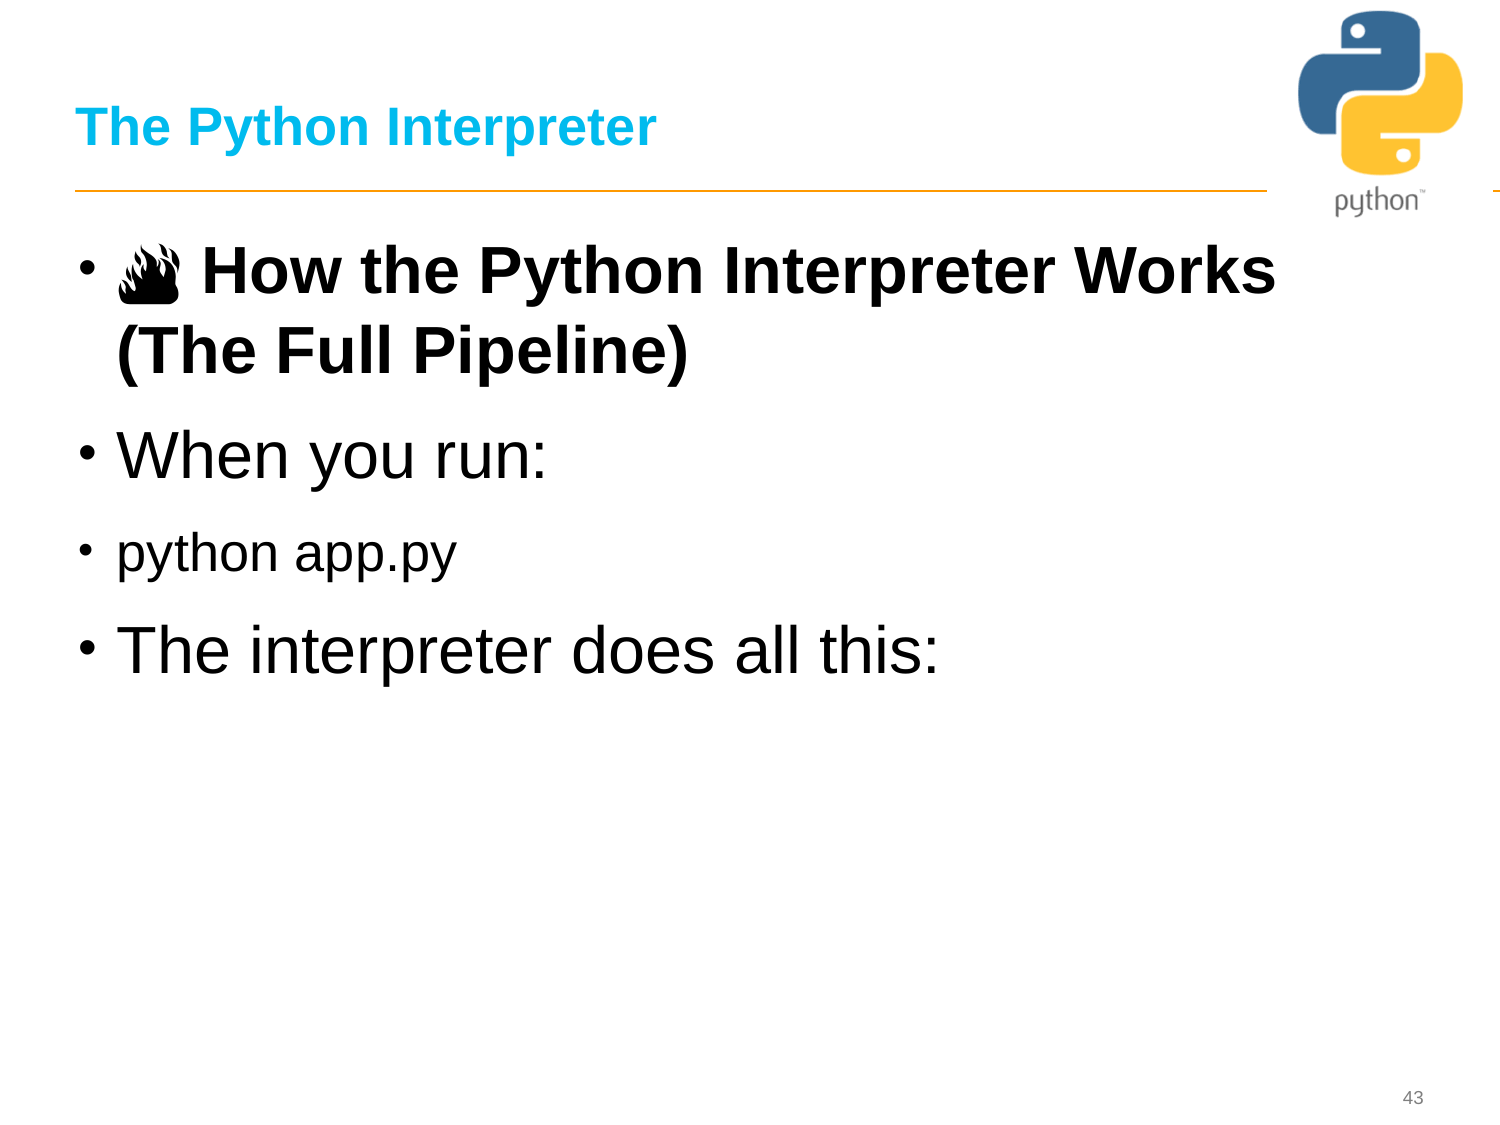

# The Python Interpreter
🔥 How the Python Interpreter Works (The Full Pipeline)
When you run:
python app.py
The interpreter does all this: